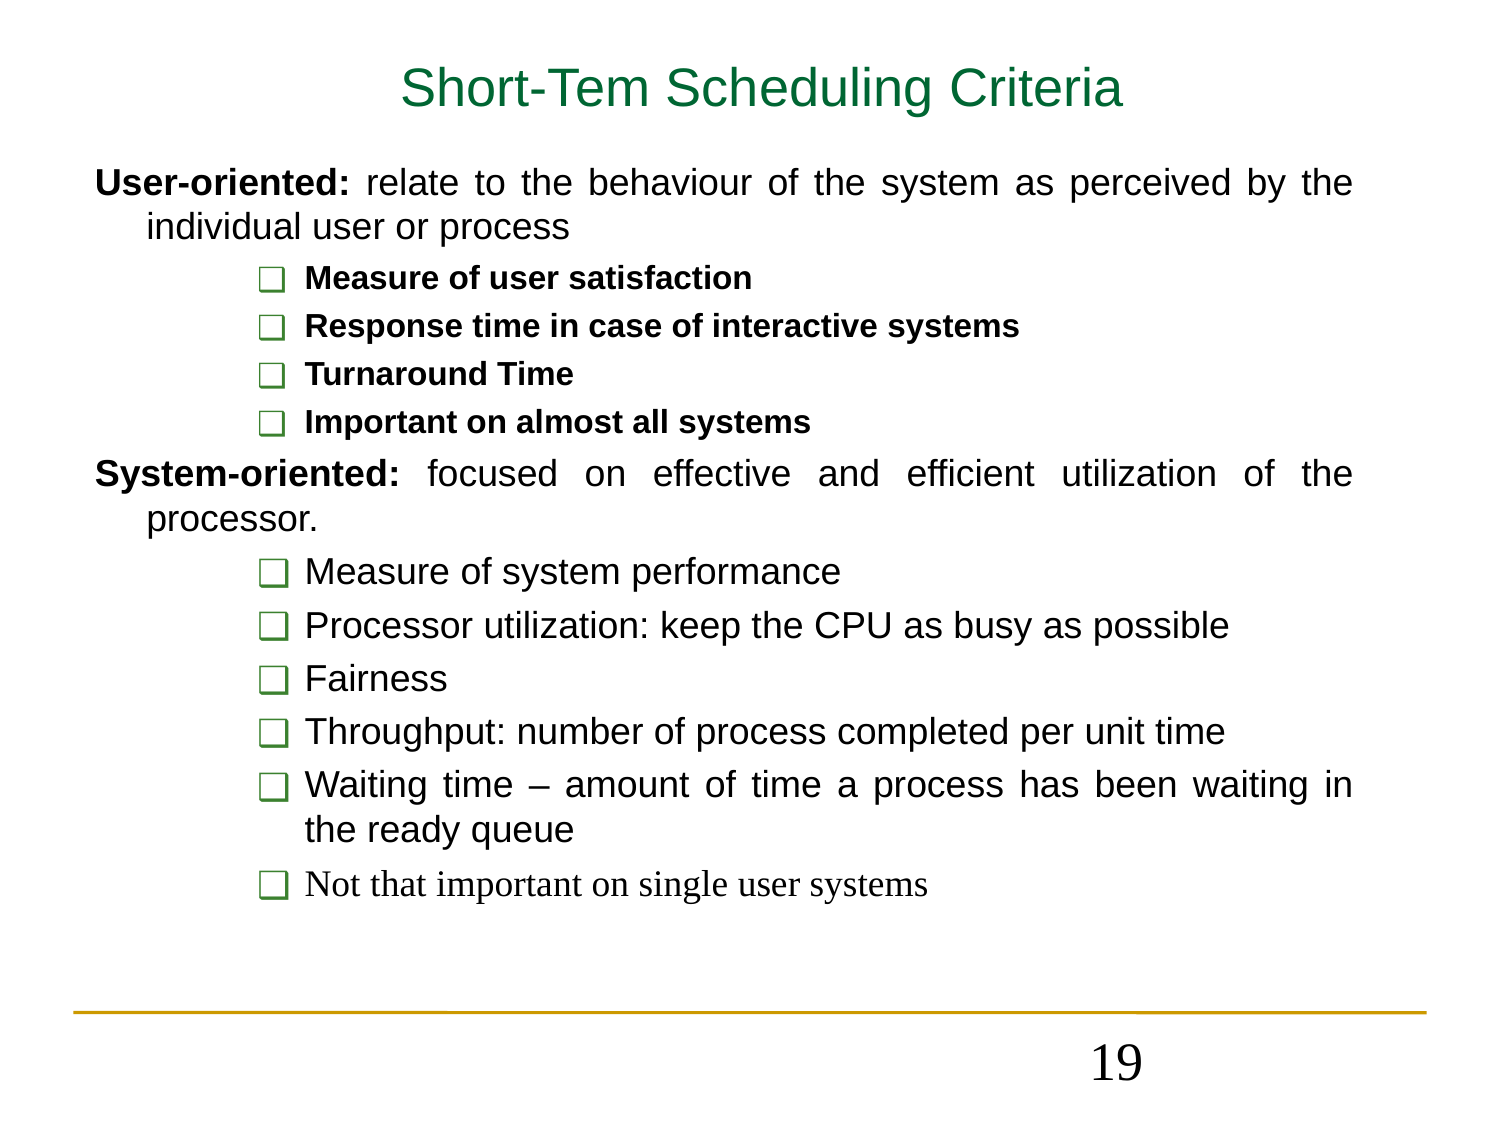

Short-Tem Scheduling Criteria
User-oriented: relate to the behaviour of the system as perceived by the individual user or process
Measure of user satisfaction
Response time in case of interactive systems
Turnaround Time
Important on almost all systems
System-oriented: focused on effective and efficient utilization of the processor.
Measure of system performance
Processor utilization: keep the CPU as busy as possible
Fairness
Throughput: number of process completed per unit time
Waiting time – amount of time a process has been waiting in the ready queue
Not that important on single user systems

19